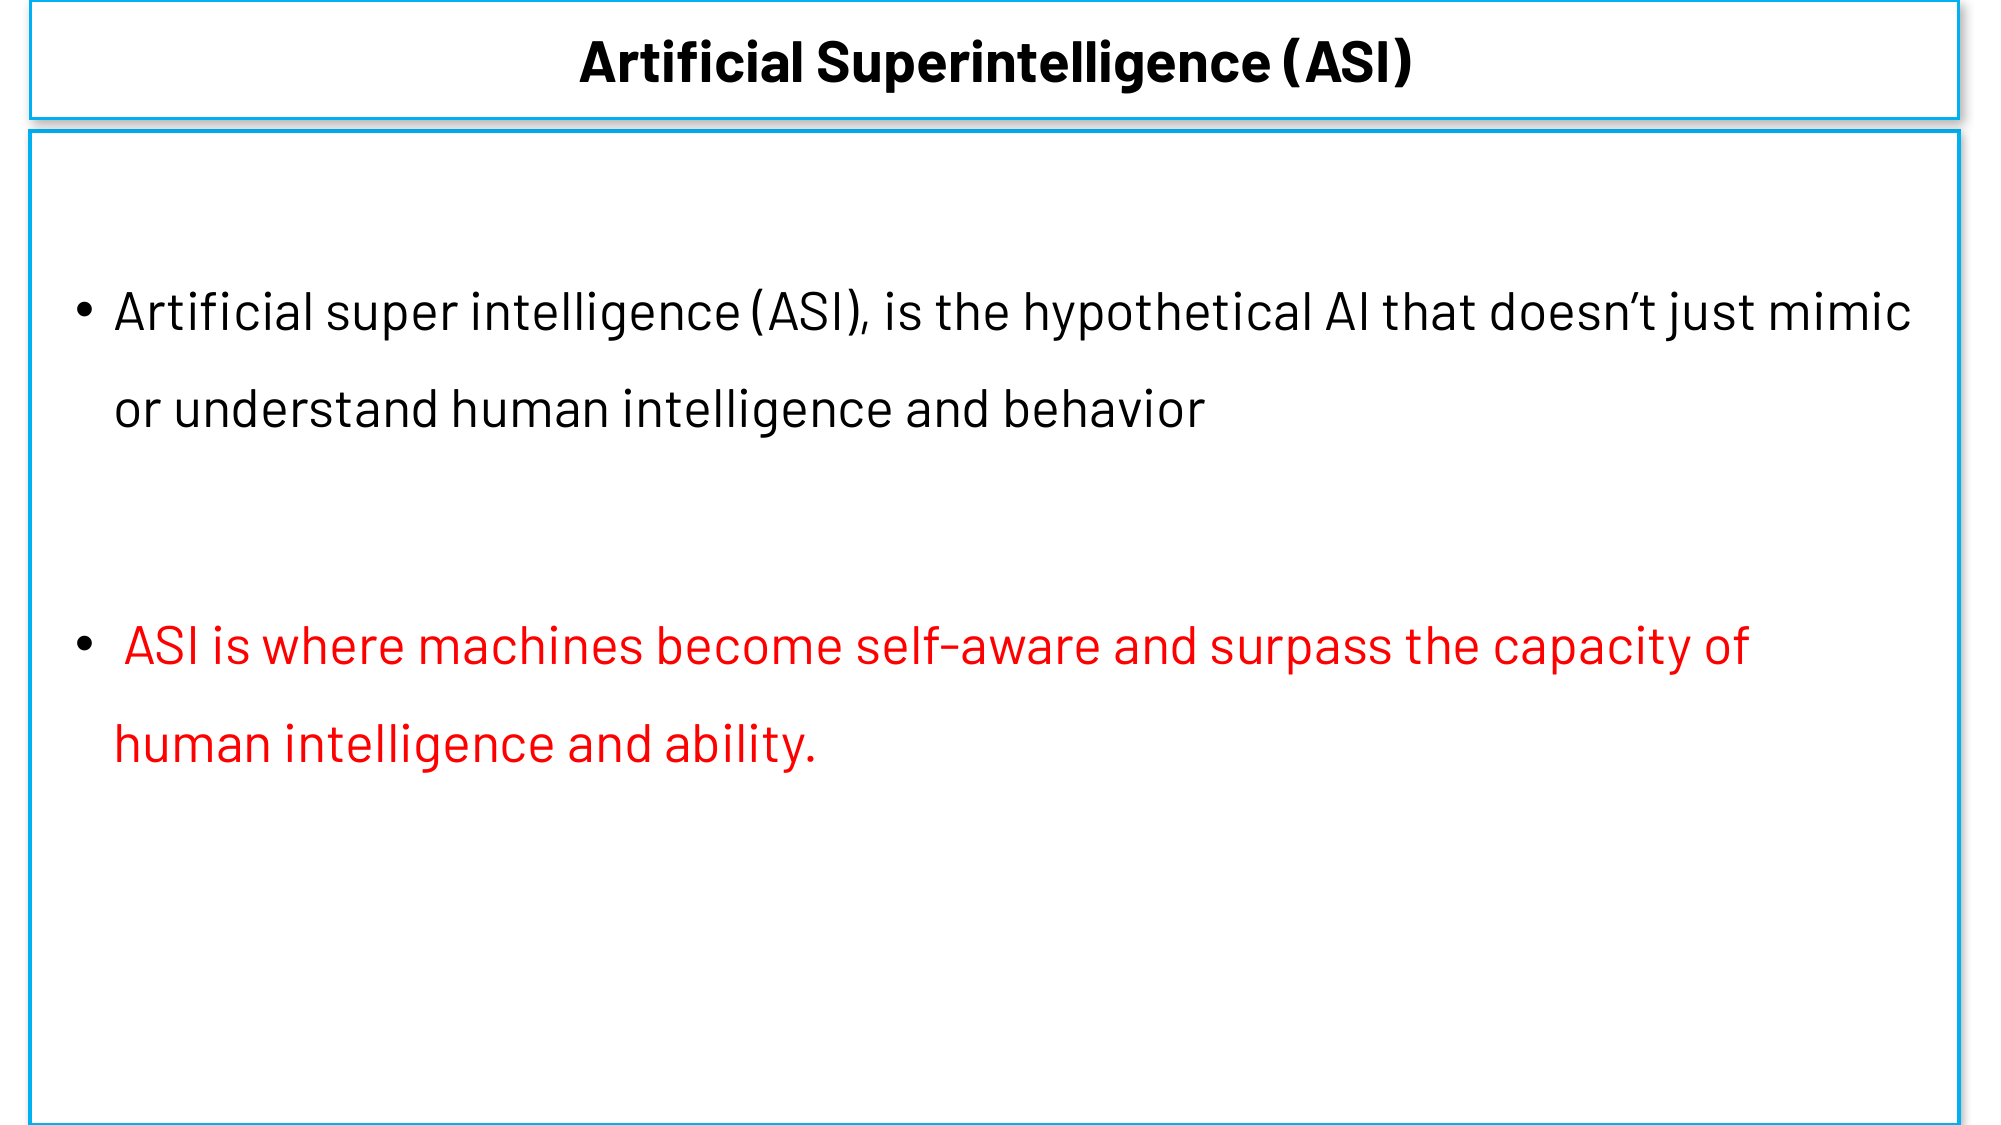

Artificial Superintelligence (ASI)

Artificial super intelligence (ASI), is the hypothetical AI that doesn’t just mimic or understand human intelligence and behavior

 ASI is where machines become self-aware and surpass the capacity of human intelligence and ability.